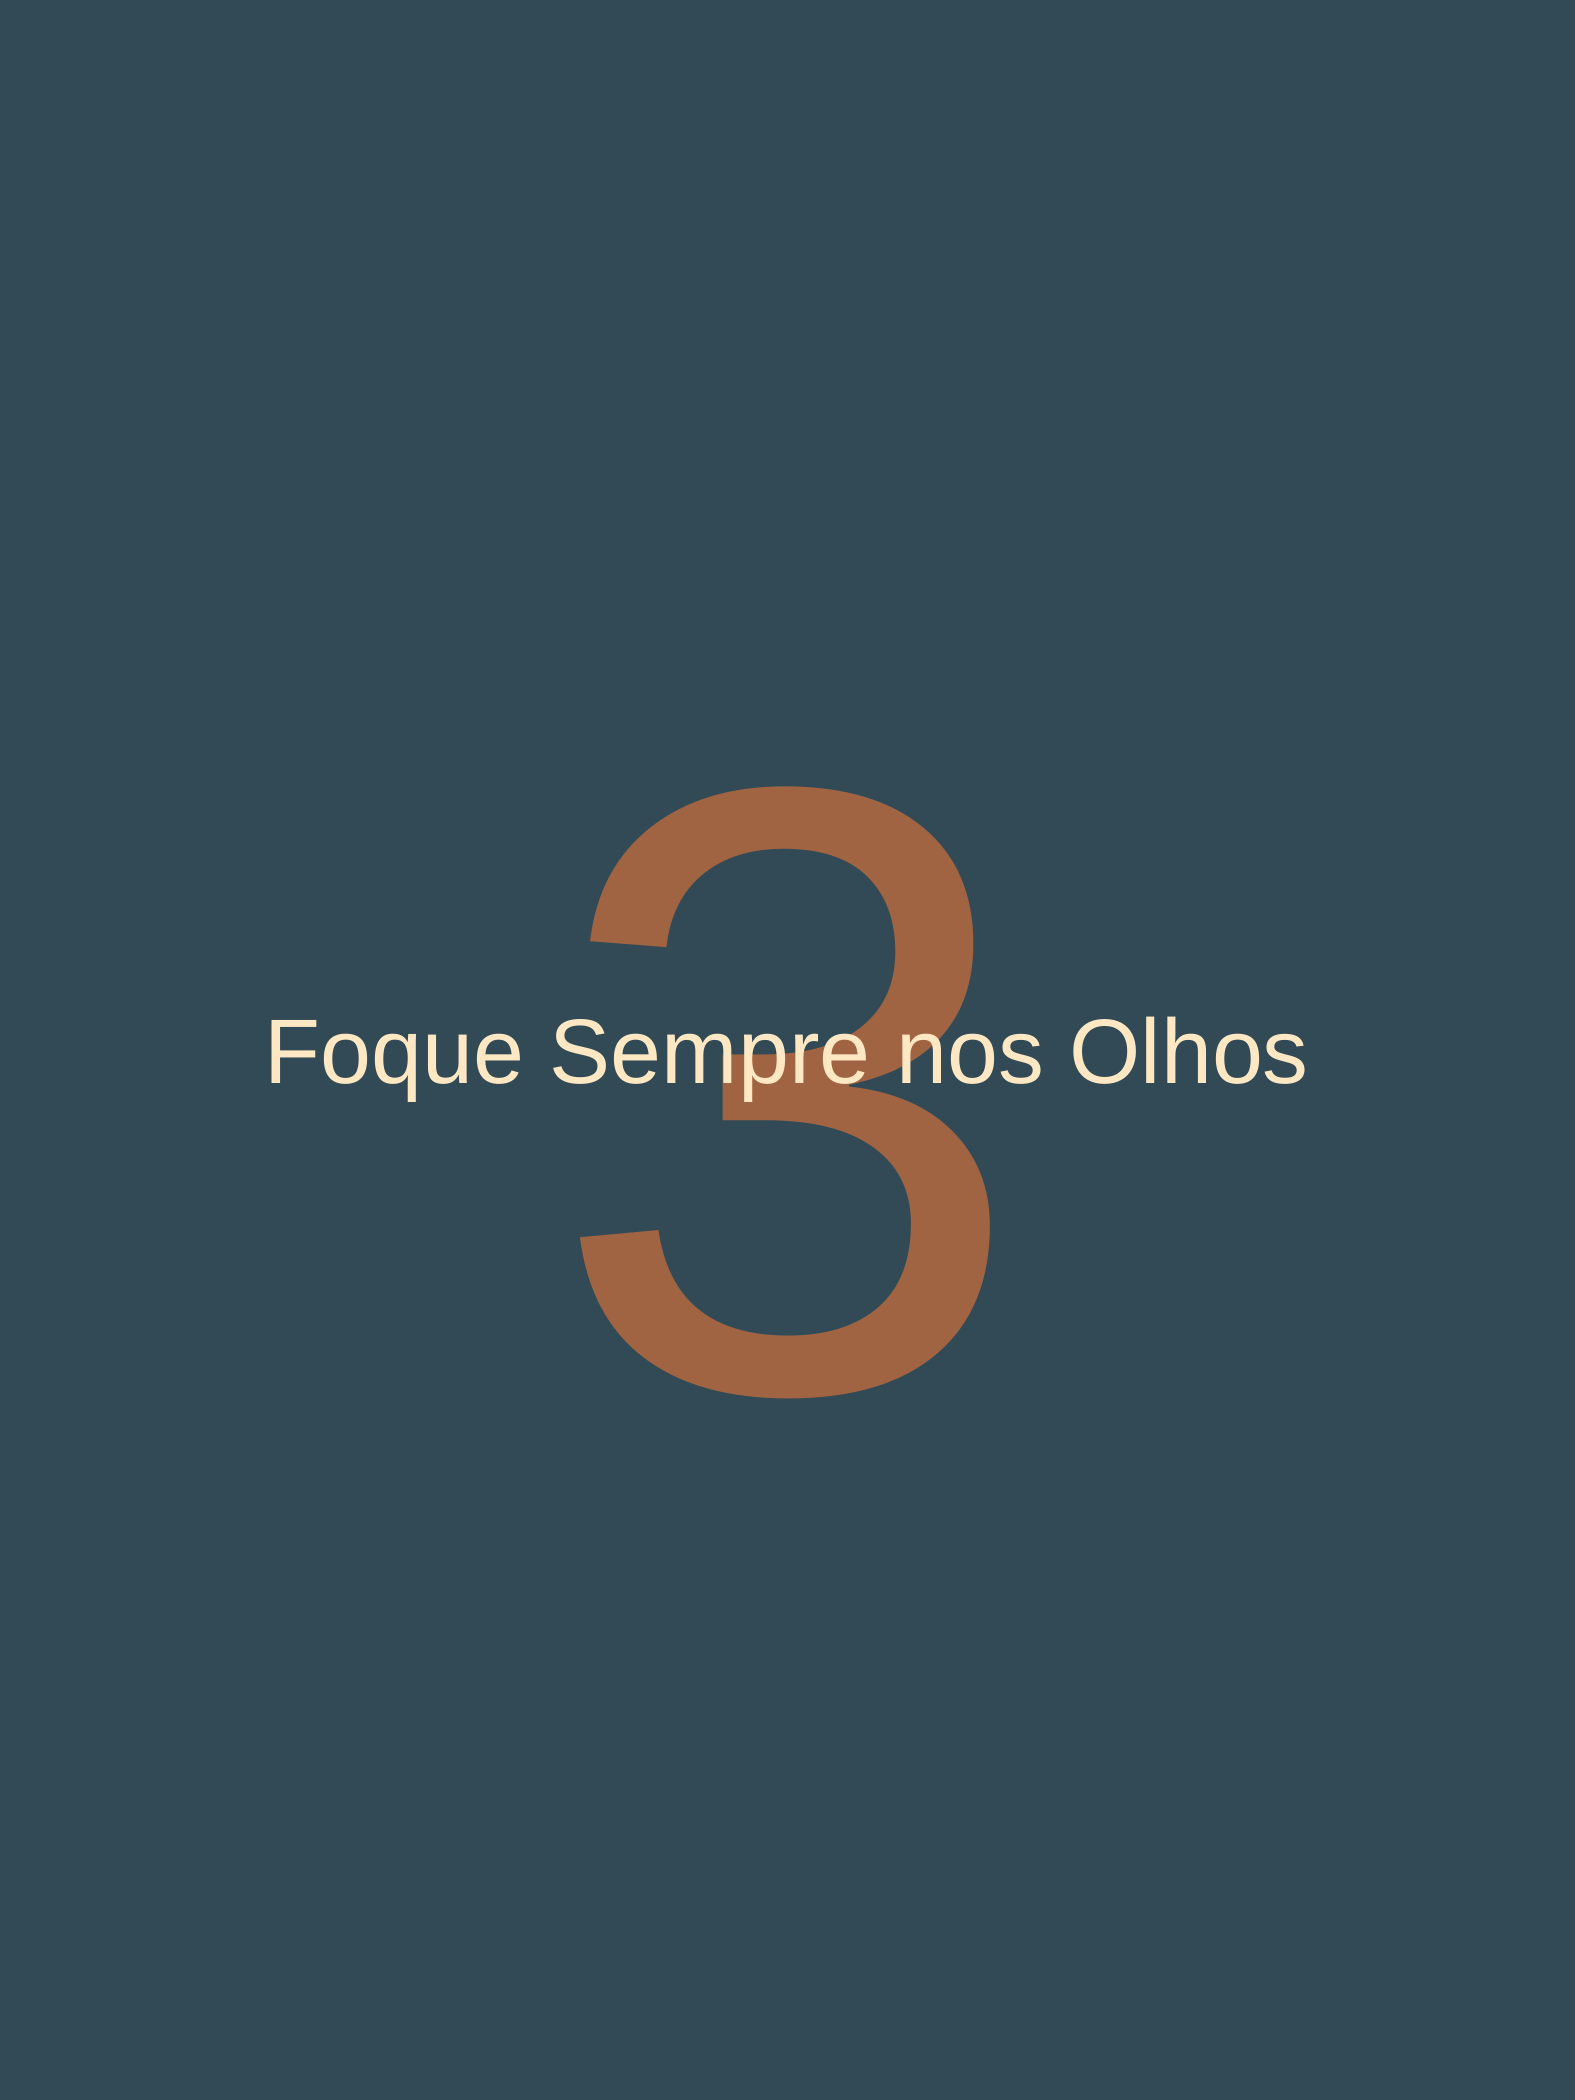

3
Foque Sempre nos Olhos
Essência Capturada - Expressão em Cada Clique
7